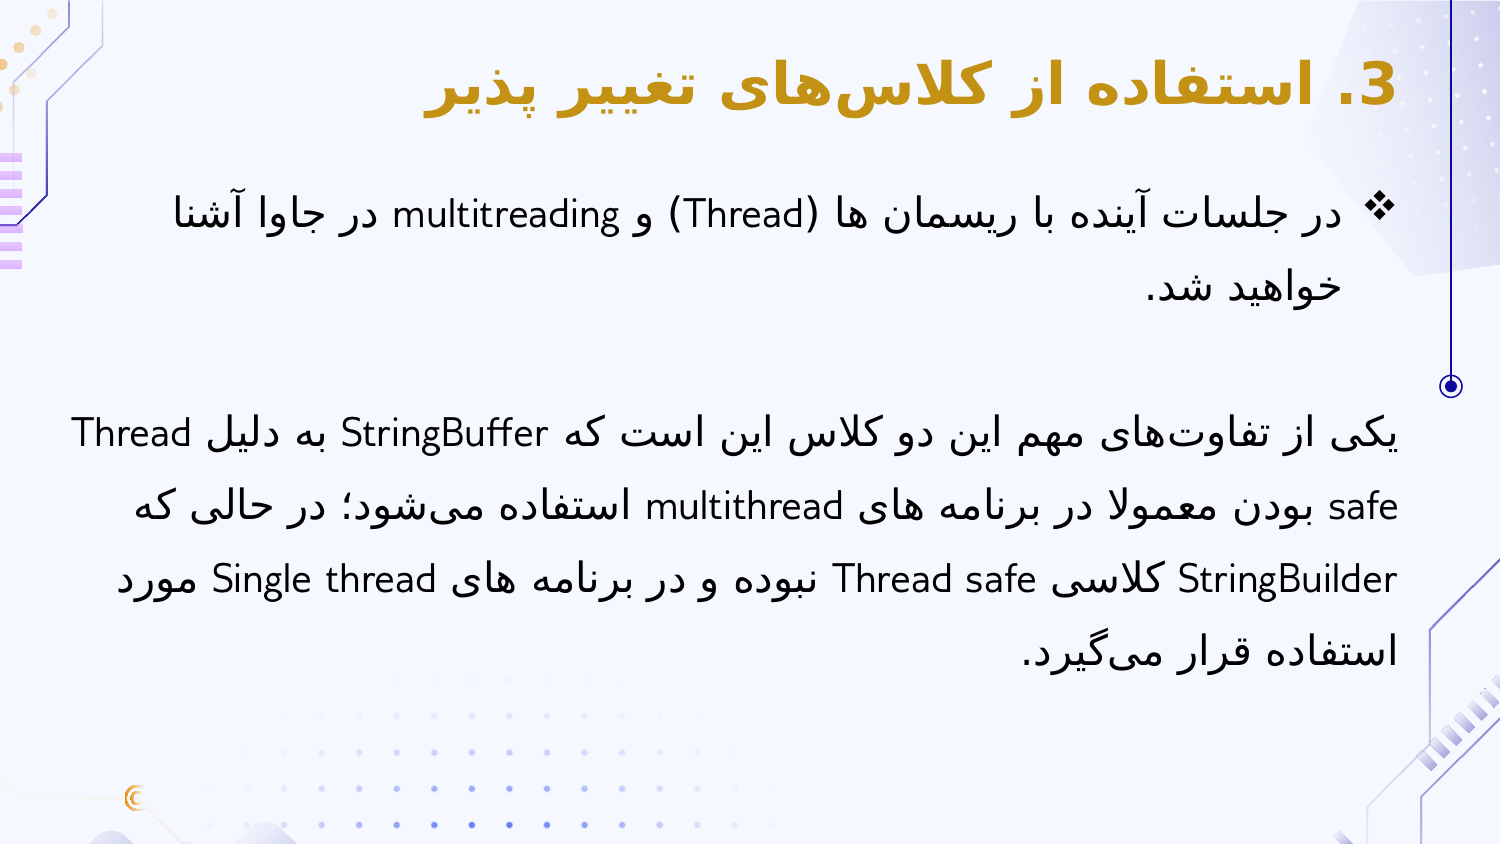

3. استفاده از کلاس‌های تغییر پذیر
در جلسات آینده با ریسمان ها (Thread) و multitreading در جاوا آشنا خواهید شد.

یکی از تفاوت‌های مهم این دو کلاس این است که StringBuffer به دلیل Thread safe بودن معمولا در برنامه های multithread استفاده می‌شود؛ در حالی که StringBuilder کلاسی Thread safe نبوده و در برنامه های Single thread مورد استفاده قرار می‌گیرد.